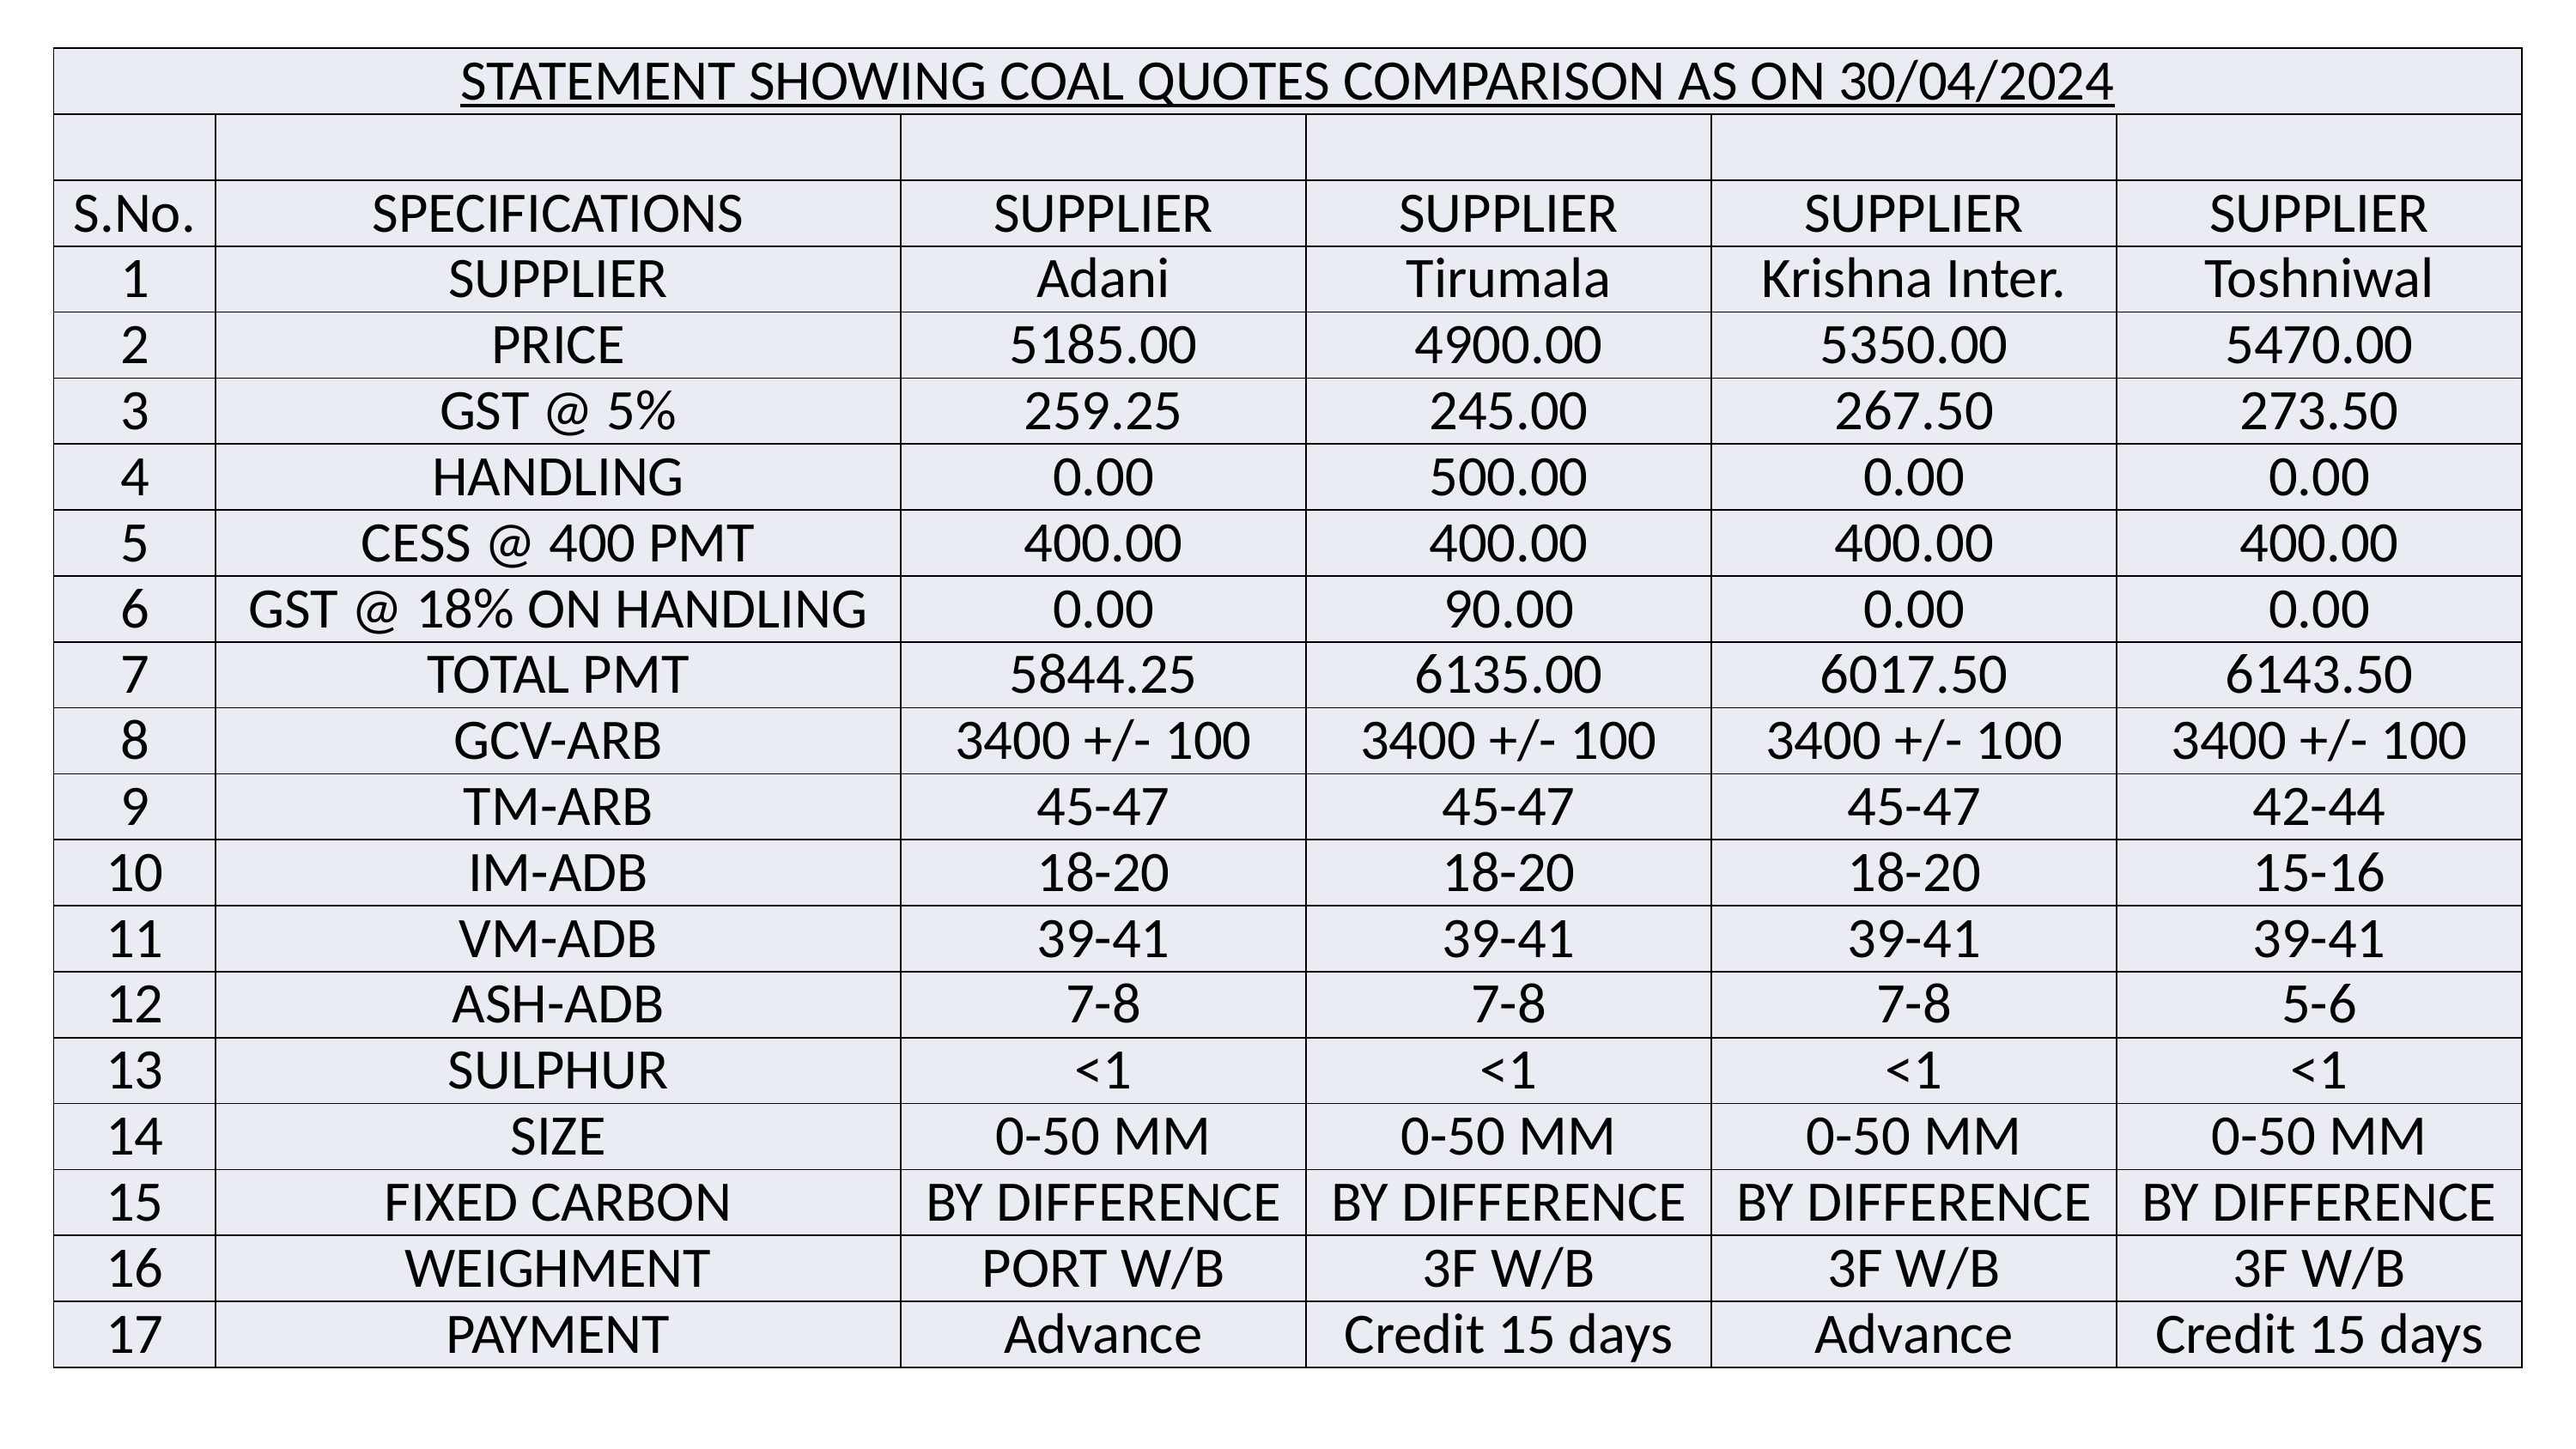

| STATEMENT SHOWING COAL QUOTES COMPARISON AS ON 30/04/2024 |  |  |  |  |  |
| --- | --- | --- | --- | --- | --- |
|  |  |  |  |  |  |
| S.No. | SPECIFICATIONS | SUPPLIER | SUPPLIER | SUPPLIER | SUPPLIER |
| 1 | SUPPLIER | Adani | Tirumala | Krishna Inter. | Toshniwal |
| 2 | PRICE | 5185.00 | 4900.00 | 5350.00 | 5470.00 |
| 3 | GST @ 5% | 259.25 | 245.00 | 267.50 | 273.50 |
| 4 | HANDLING | 0.00 | 500.00 | 0.00 | 0.00 |
| 5 | CESS @ 400 PMT | 400.00 | 400.00 | 400.00 | 400.00 |
| 6 | GST @ 18% ON HANDLING | 0.00 | 90.00 | 0.00 | 0.00 |
| 7 | TOTAL PMT | 5844.25 | 6135.00 | 6017.50 | 6143.50 |
| 8 | GCV-ARB | 3400 +/- 100 | 3400 +/- 100 | 3400 +/- 100 | 3400 +/- 100 |
| 9 | TM-ARB | 45-47 | 45-47 | 45-47 | 42-44 |
| 10 | IM-ADB | 18-20 | 18-20 | 18-20 | 15-16 |
| 11 | VM-ADB | 39-41 | 39-41 | 39-41 | 39-41 |
| 12 | ASH-ADB | 7-8 | 7-8 | 7-8 | 5-6 |
| 13 | SULPHUR | <1 | <1 | <1 | <1 |
| 14 | SIZE | 0-50 MM | 0-50 MM | 0-50 MM | 0-50 MM |
| 15 | FIXED CARBON | BY DIFFERENCE | BY DIFFERENCE | BY DIFFERENCE | BY DIFFERENCE |
| 16 | WEIGHMENT | PORT W/B | 3F W/B | 3F W/B | 3F W/B |
| 17 | PAYMENT | Advance | Credit 15 days | Advance | Credit 15 days |